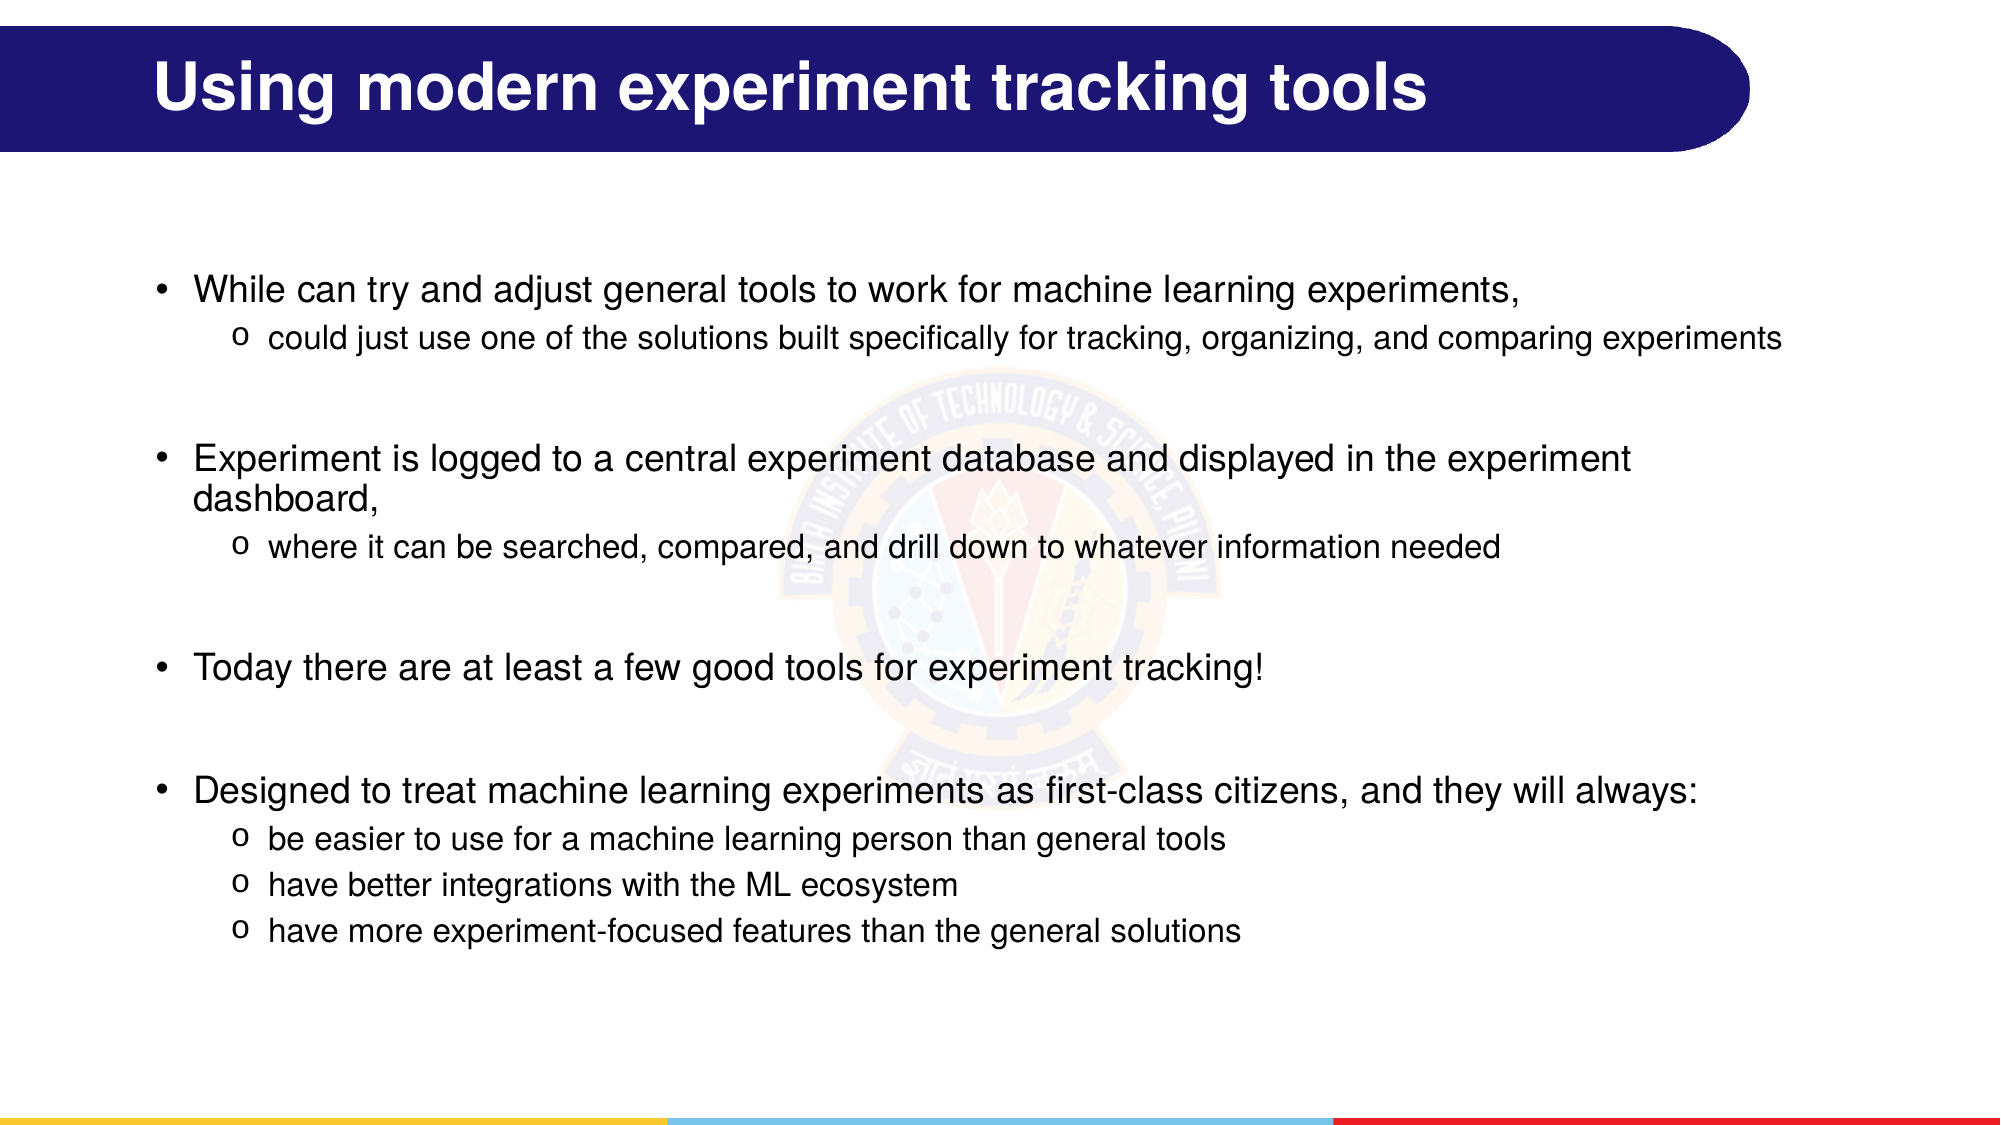

# Using modern experiment tracking tools

While can try and adjust general tools to work for machine learning experiments,
could just use one of the solutions built specifically for tracking, organizing, and comparing experiments

Experiment is logged to a central experiment database and displayed in the experiment dashboard,
where it can be searched, compared, and drill down to whatever information needed

Today there are at least a few good tools for experiment tracking!

Designed to treat machine learning experiments as first-class citizens, and they will always:
be easier to use for a machine learning person than general tools
have better integrations with the ML ecosystem
have more experiment-focused features than the general solutions